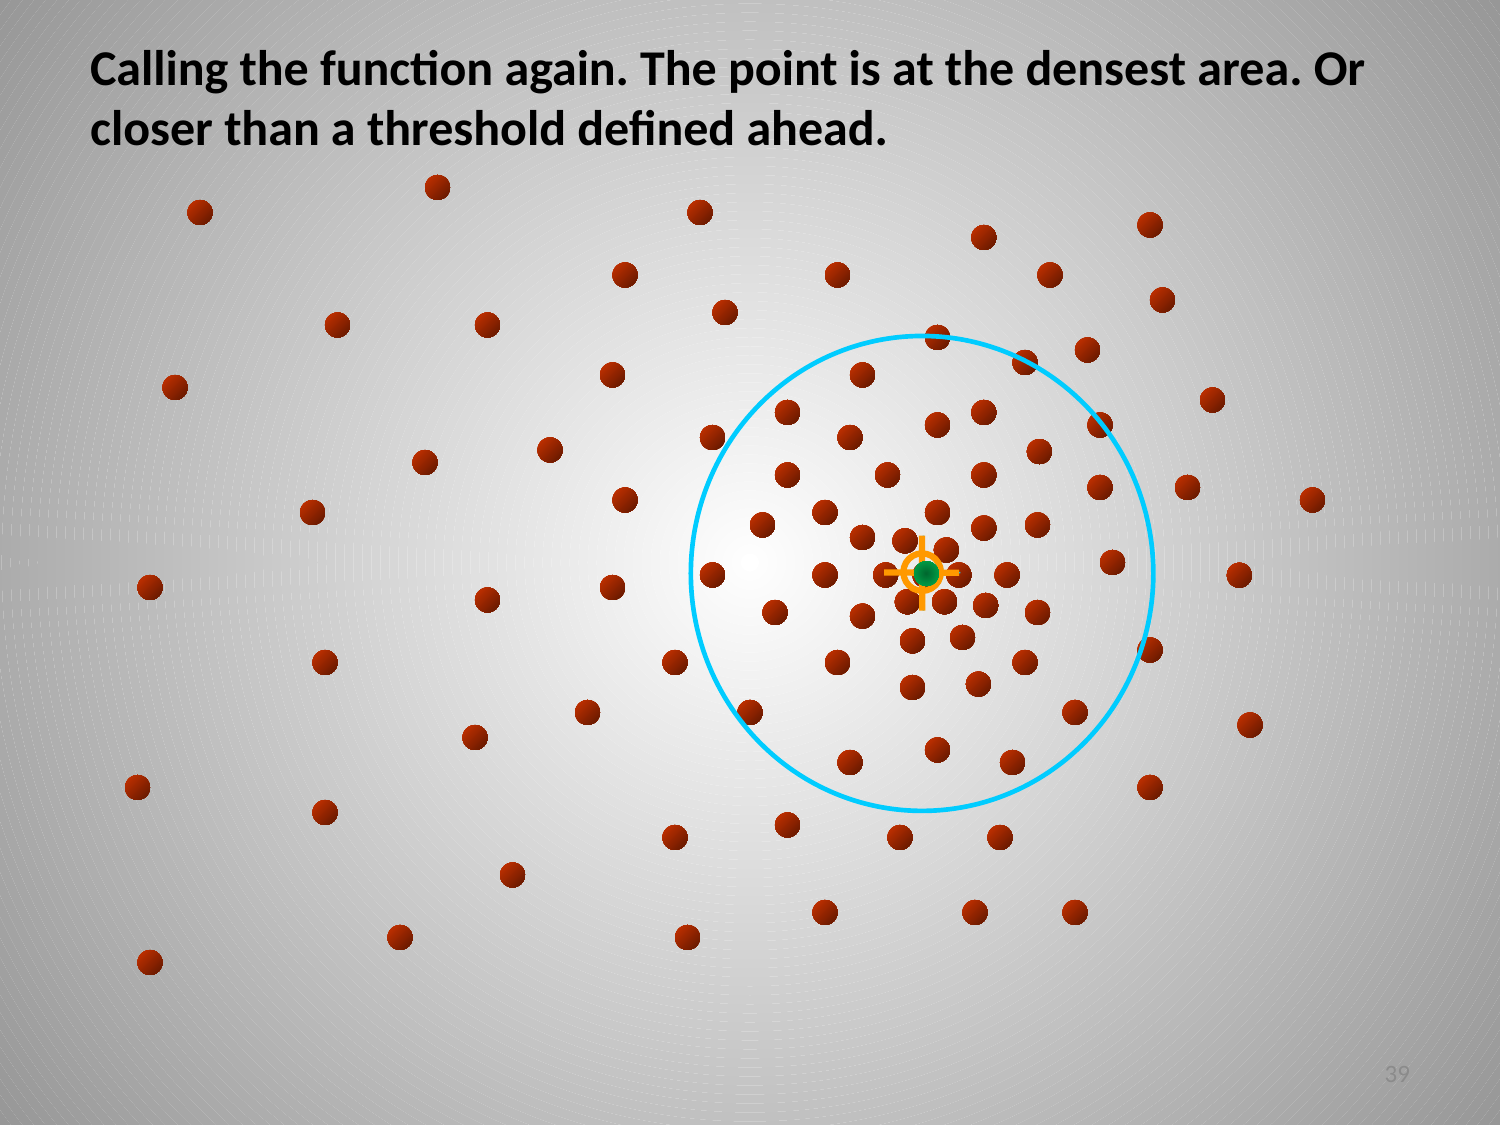

Calling the function again. The point is at the densest area. Or closer than a threshold defined ahead.

39